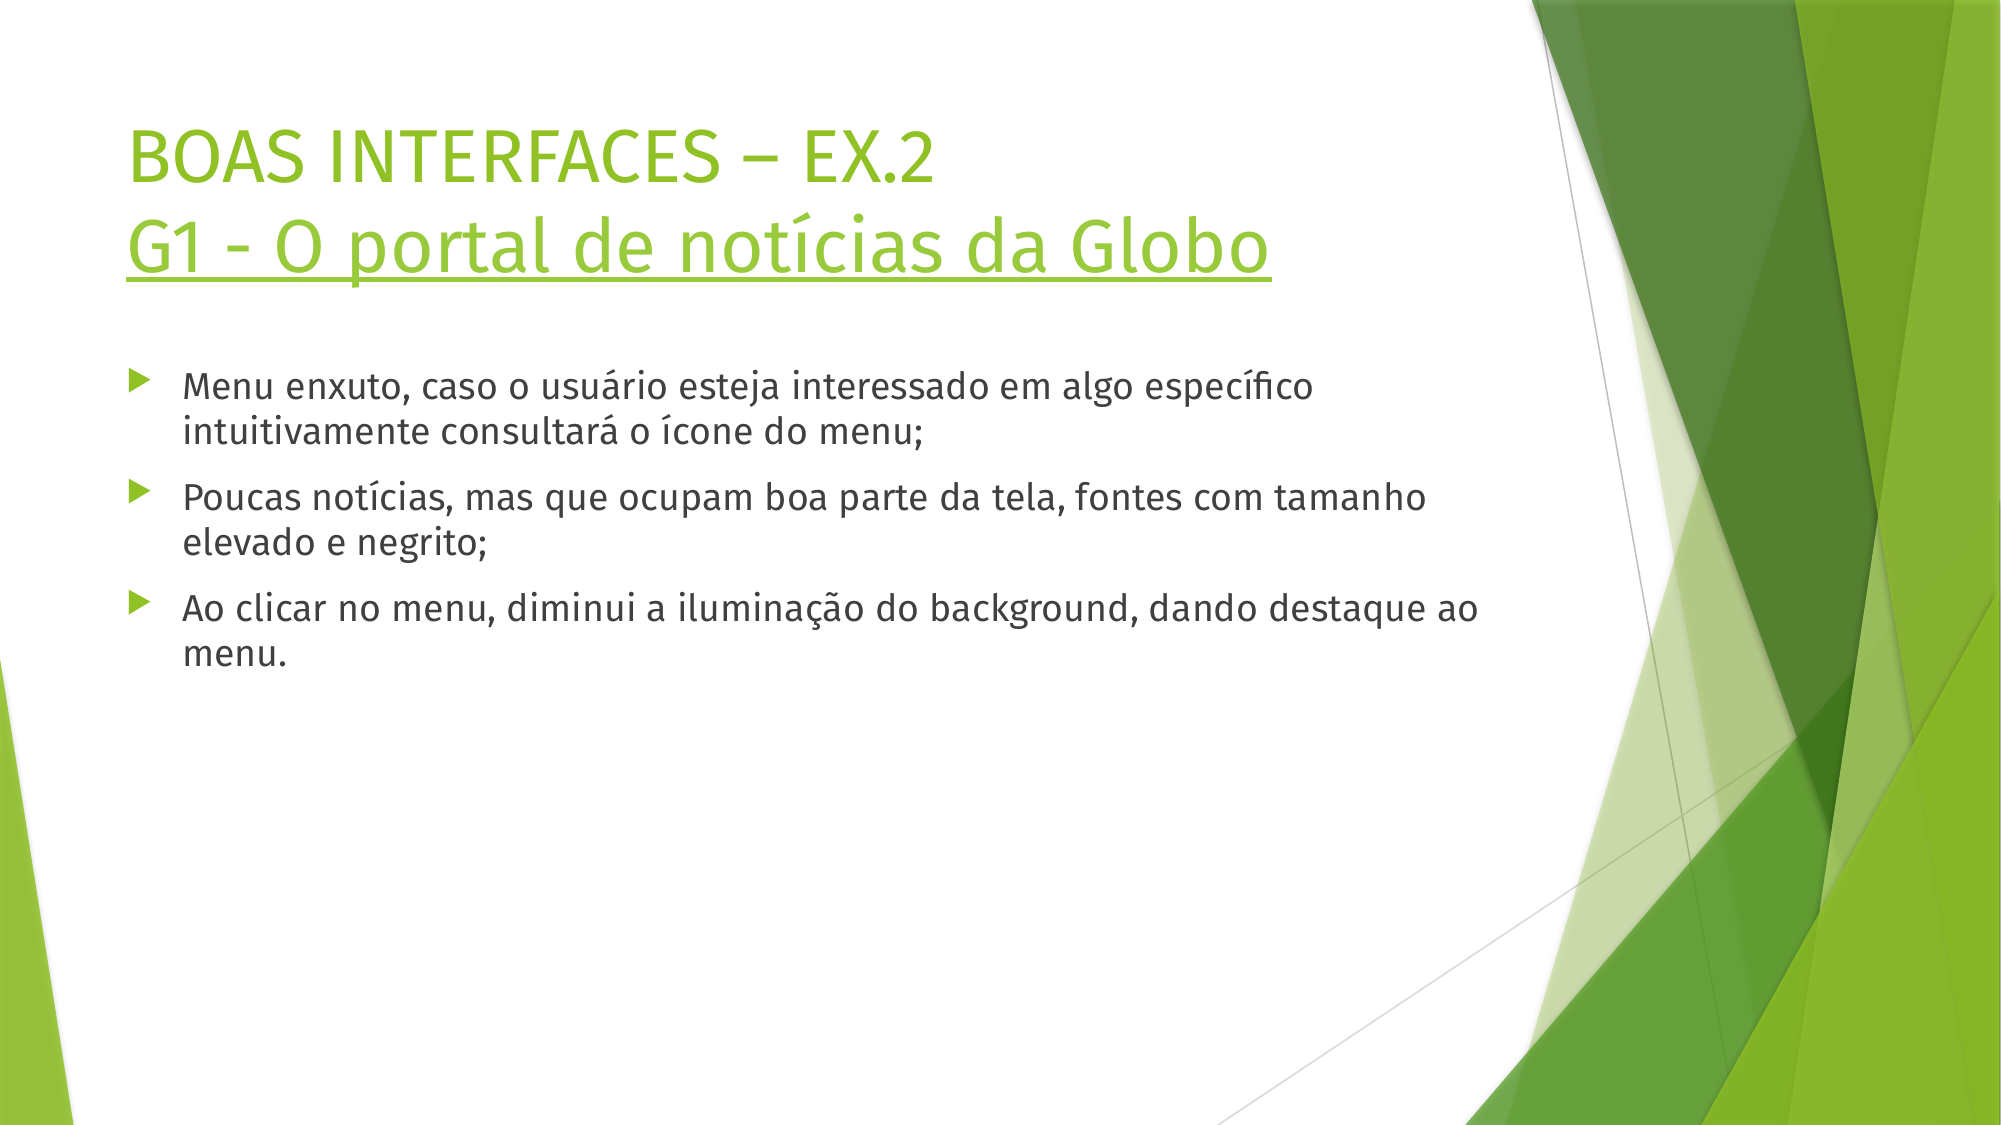

# BOAS INTERFACES – EX.2 G1 - O portal de notícias da Globo
Menu enxuto, caso o usuário esteja interessado em algo específico intuitivamente consultará o ícone do menu;
Poucas notícias, mas que ocupam boa parte da tela, fontes com tamanho elevado e negrito;
Ao clicar no menu, diminui a iluminação do background, dando destaque ao menu.